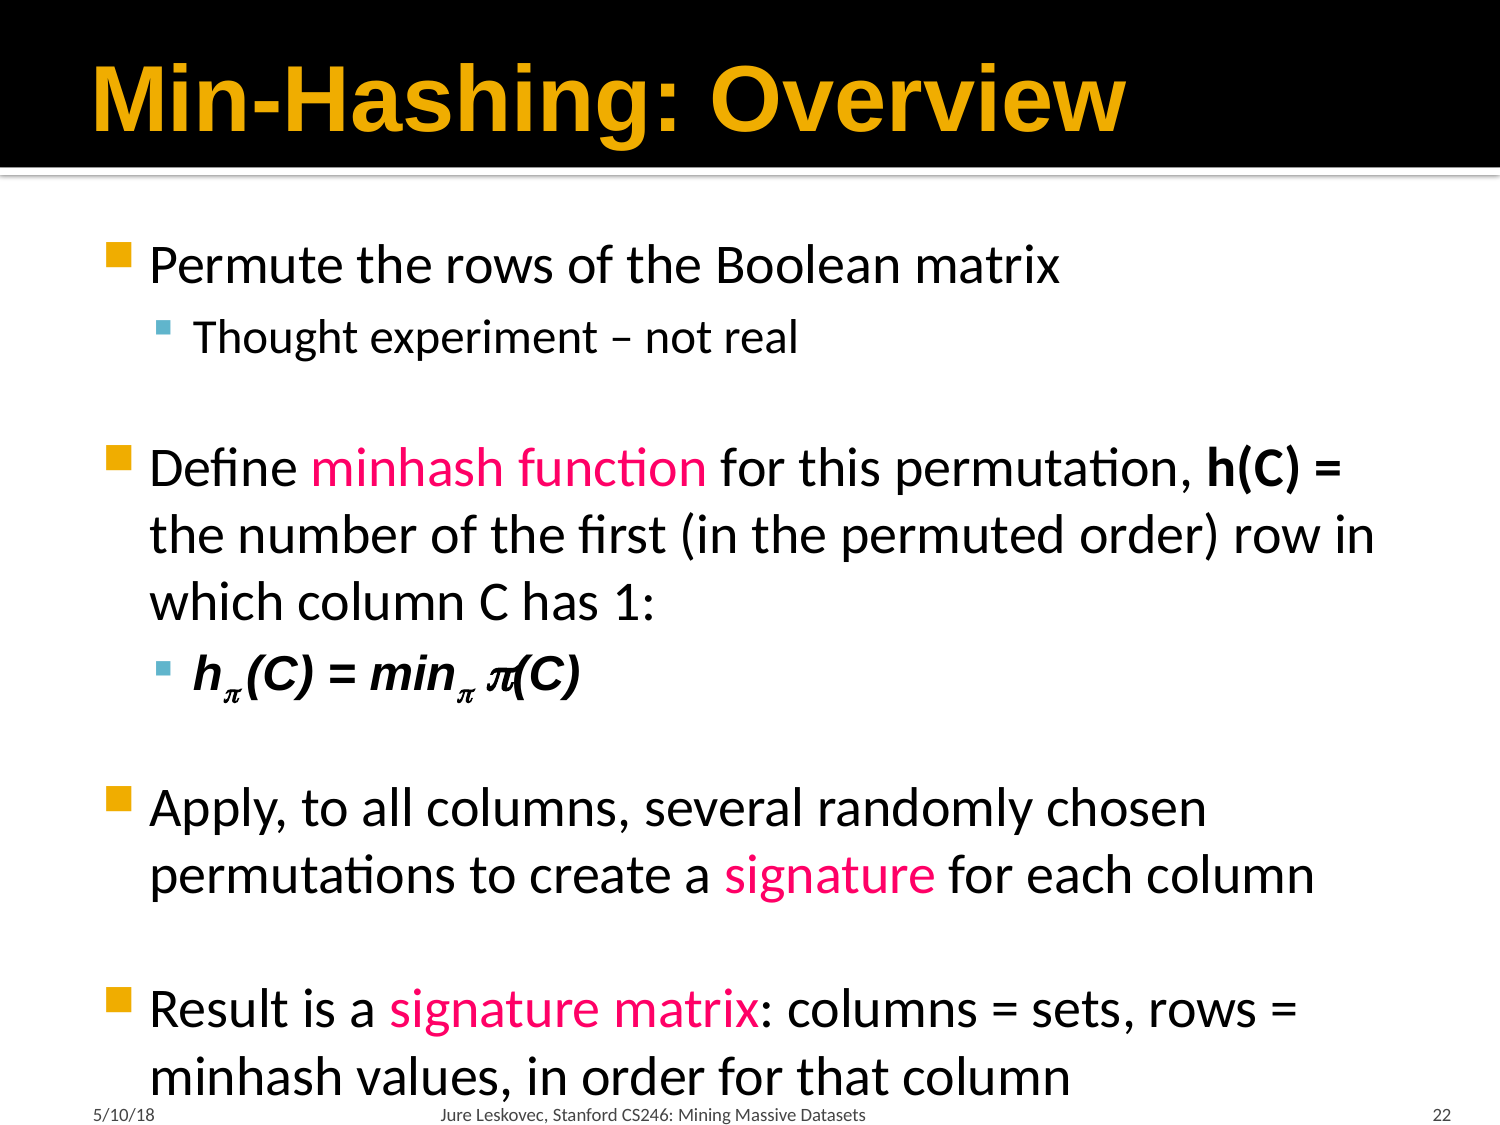

# Min-Hashing: Overview
Permute the rows of the Boolean matrix
Thought experiment – not real

Define minhash function for this permutation, h(C) = the number of the first (in the permuted order) row in which column C has 1:
hπ (C) = minπ π(C)

Apply, to all columns, several randomly chosen permutations to create a signature for each column

Result is a signature matrix: columns = sets, rows = minhash values, in order for that column
5/10/18
Jure Leskovec, Stanford CS246: Mining Massive Datasets
22